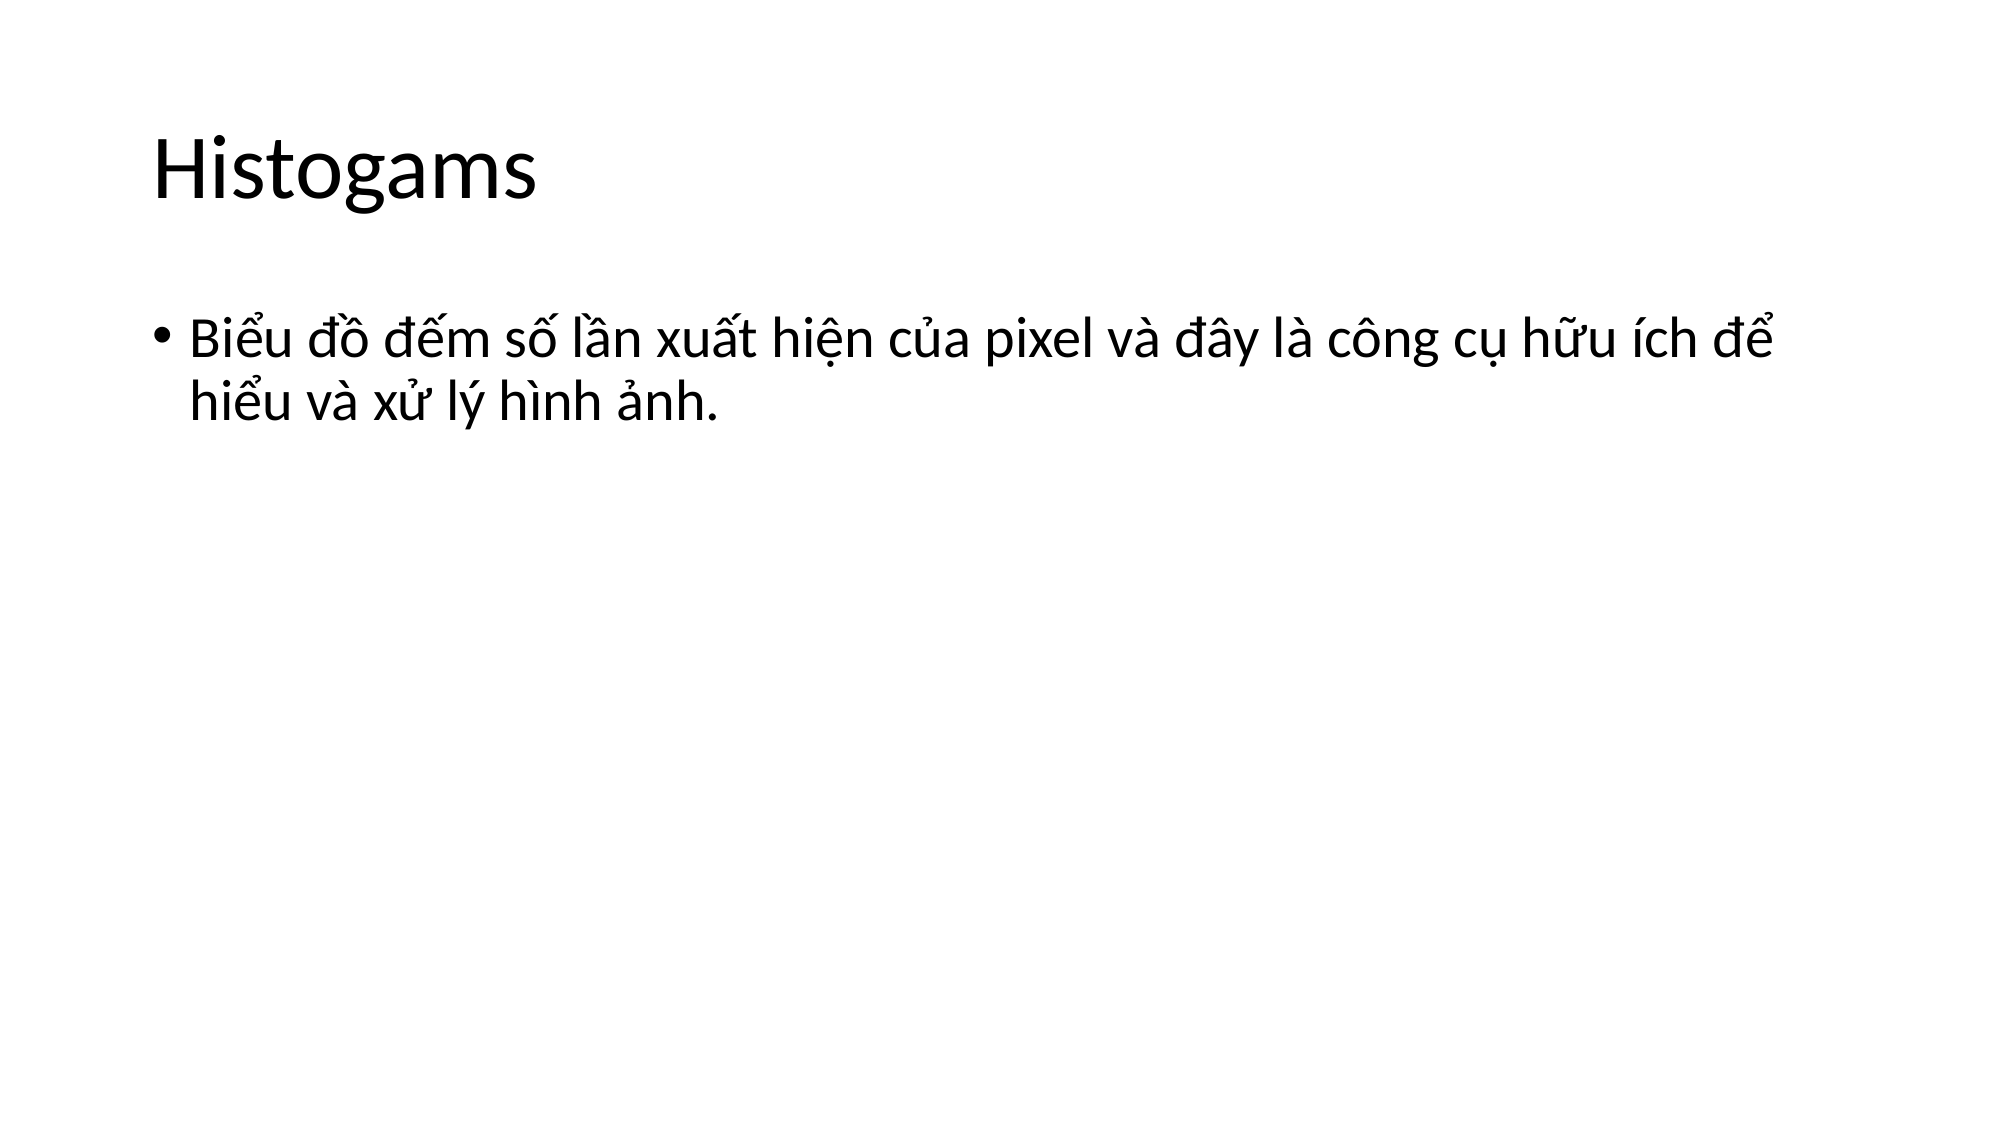

# Histogams
Biểu đồ đếm số lần xuất hiện của pixel và đây là công cụ hữu ích để hiểu và xử lý hình ảnh.